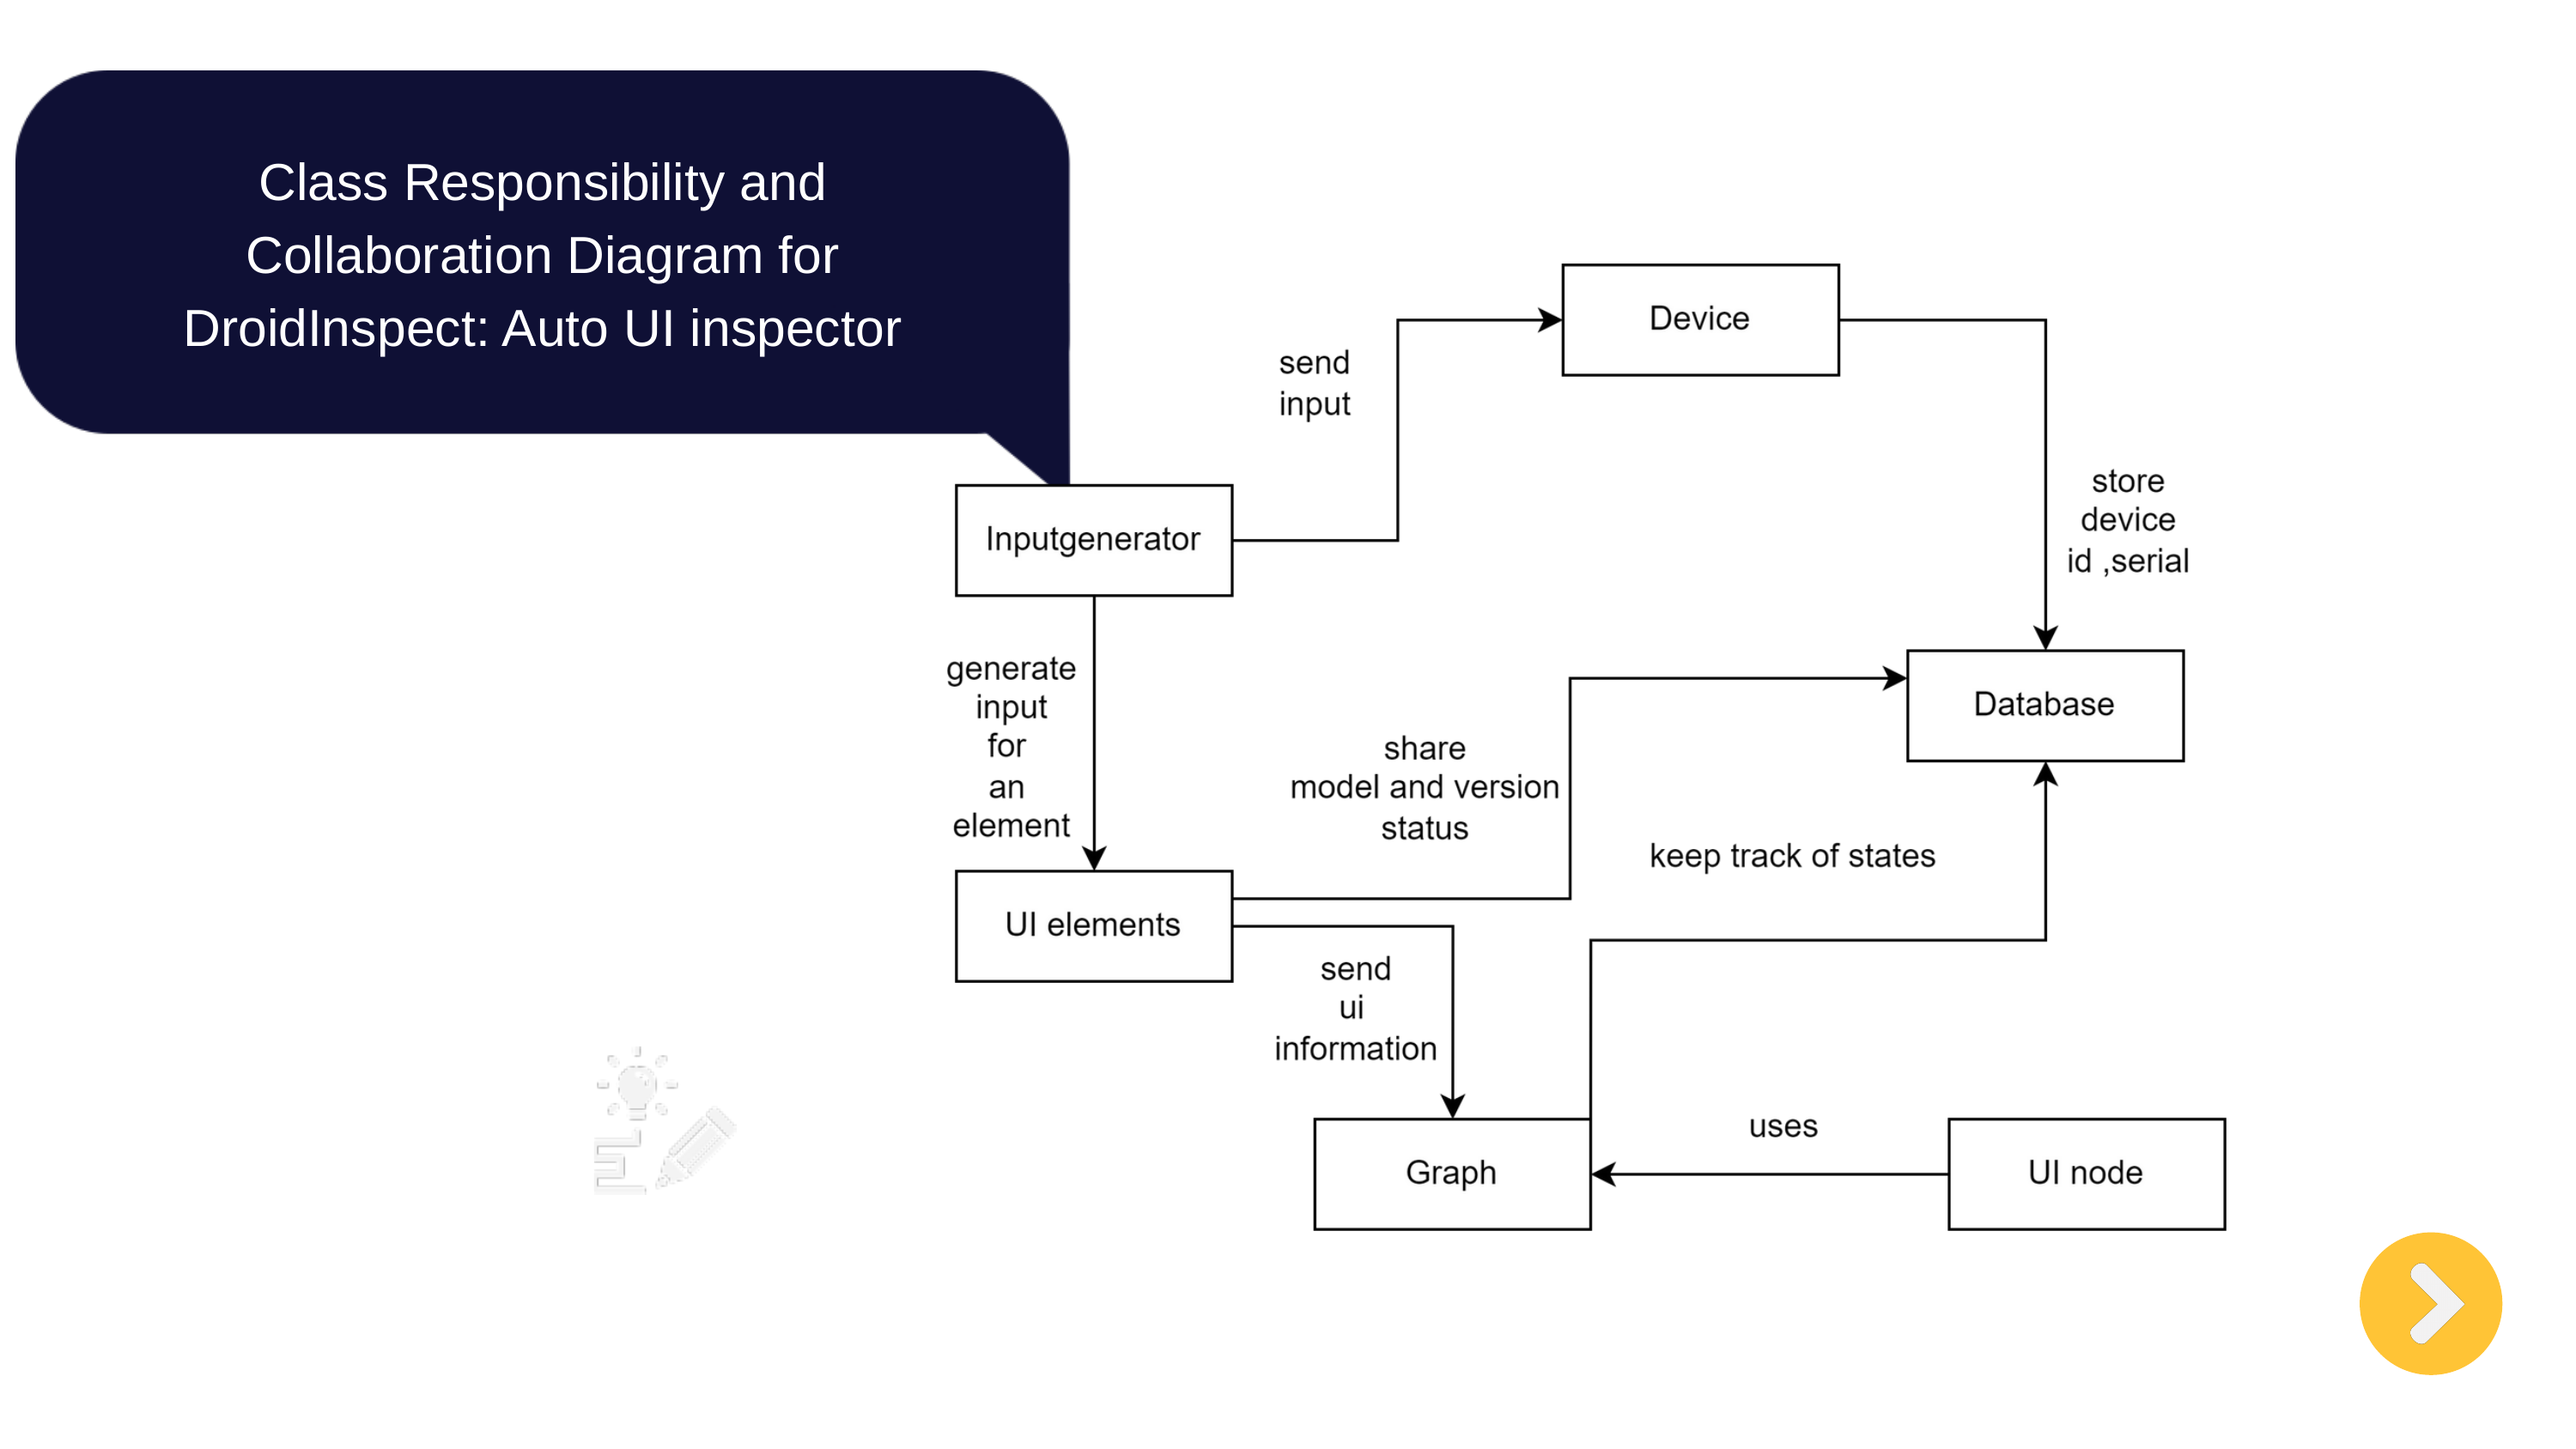

Class Responsibility and Collaboration Diagram for DroidInspect: Auto UI inspector